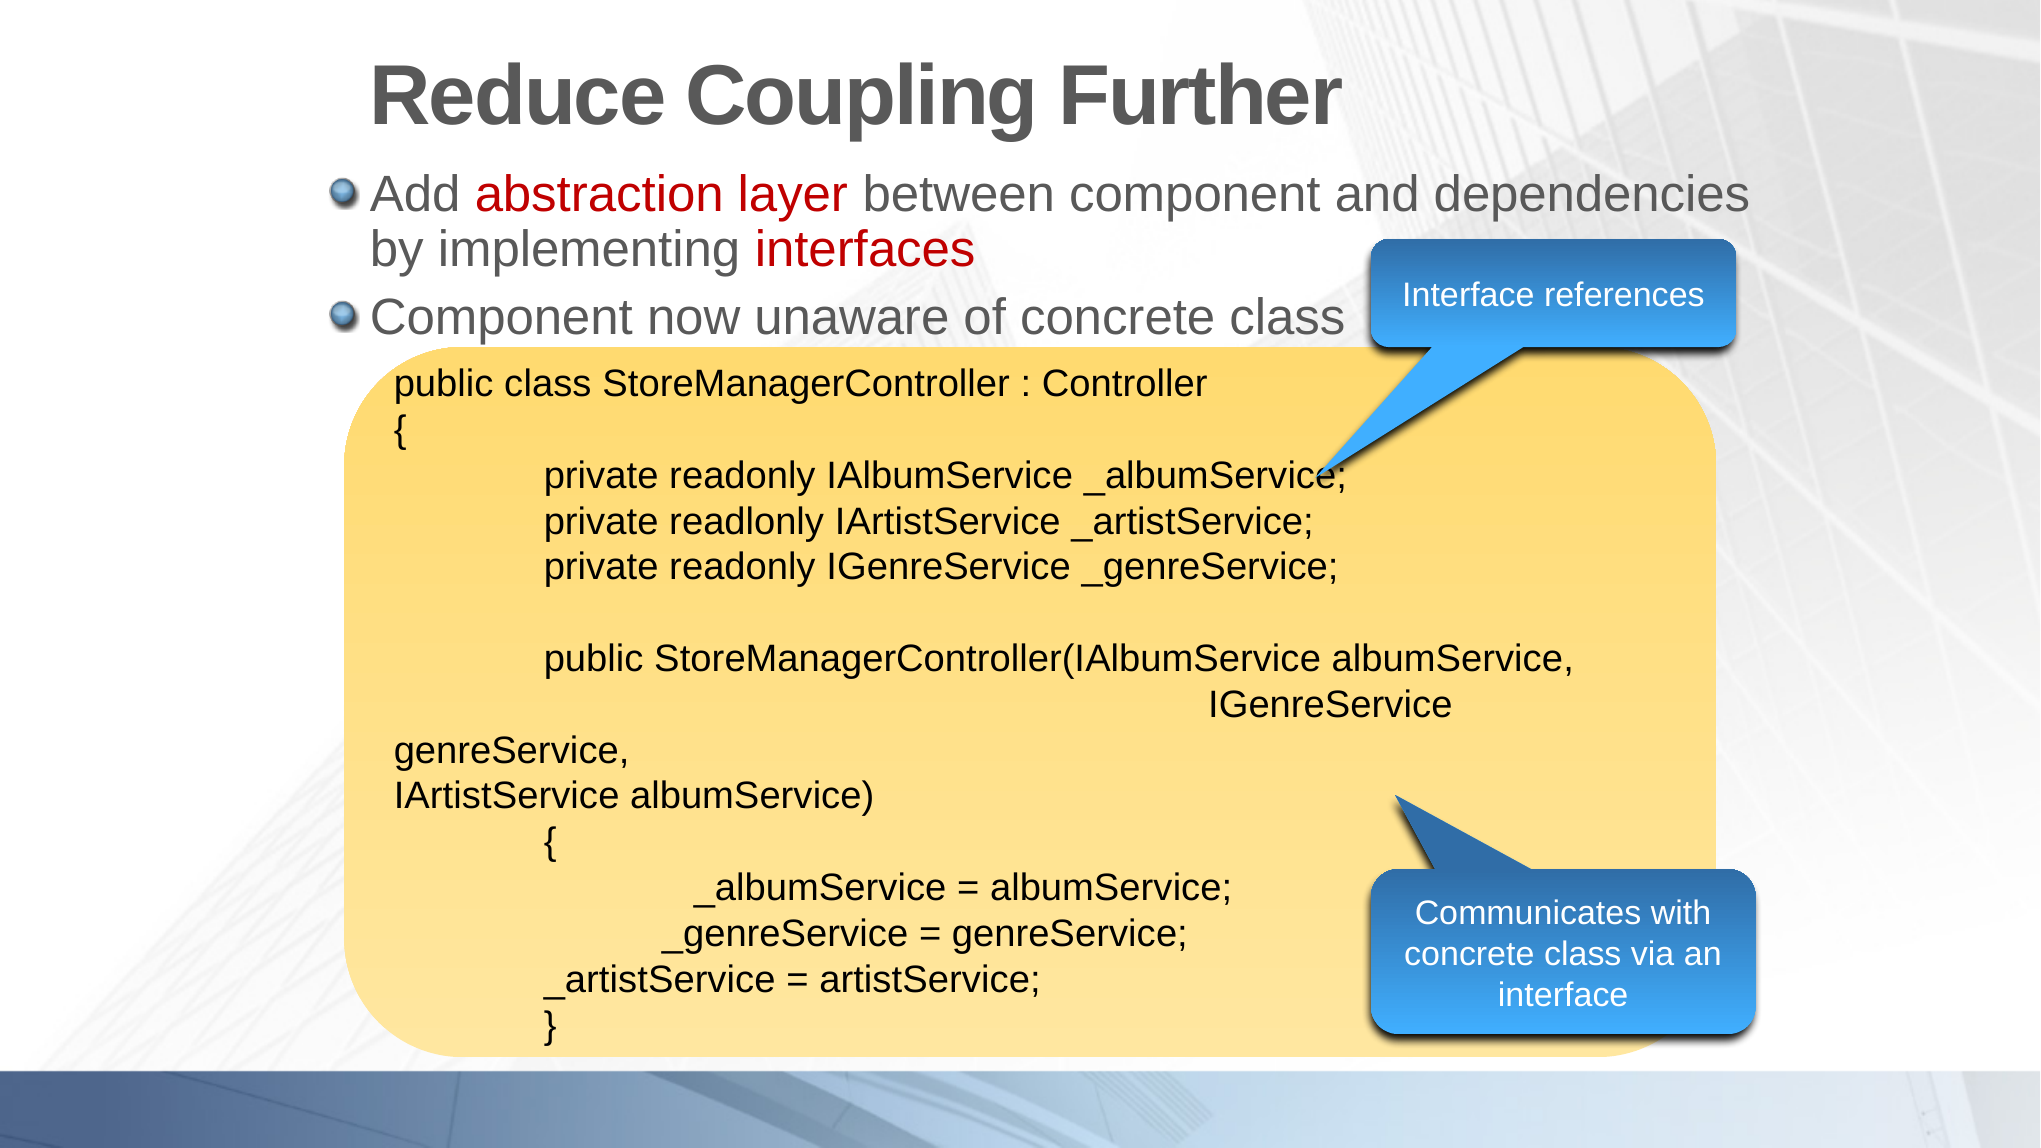

# Reduce Coupling Further
Add abstraction layer between component and dependencies by implementing interfaces
Component now unaware of concrete class
Interface references
public class StoreManagerController : Controller
{
	private readonly IAlbumService _albumService;
	private readlonly IArtistService _artistService;
	private readonly IGenreService _genreService;

	public StoreManagerController(IAlbumService albumService,
					      IGenreService genreService, 						       	      IArtistService albumService)
	{
		_albumService = albumService;
	           _genreService = genreService;
           	_artistService = artistService;
	}
Communicates with concrete class via an interface